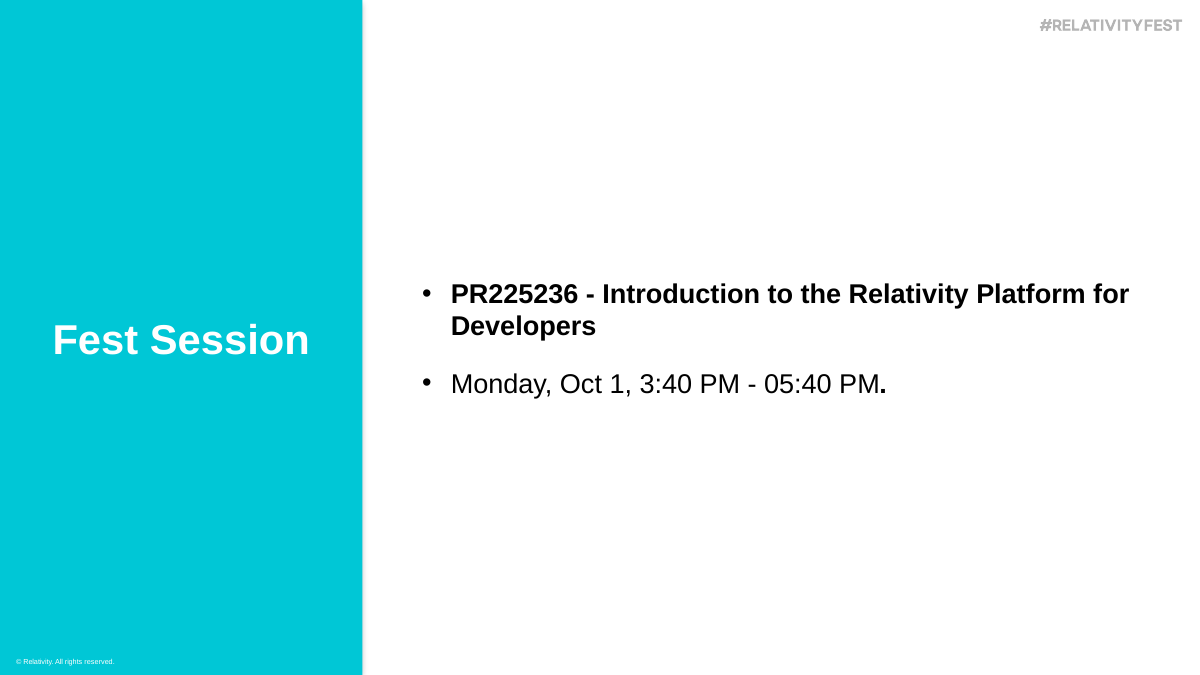

PR225236 - Introduction to the Relativity Platform for Developers
Monday, Oct 1, 3:40 PM - 05:40 PM.
Fest Session